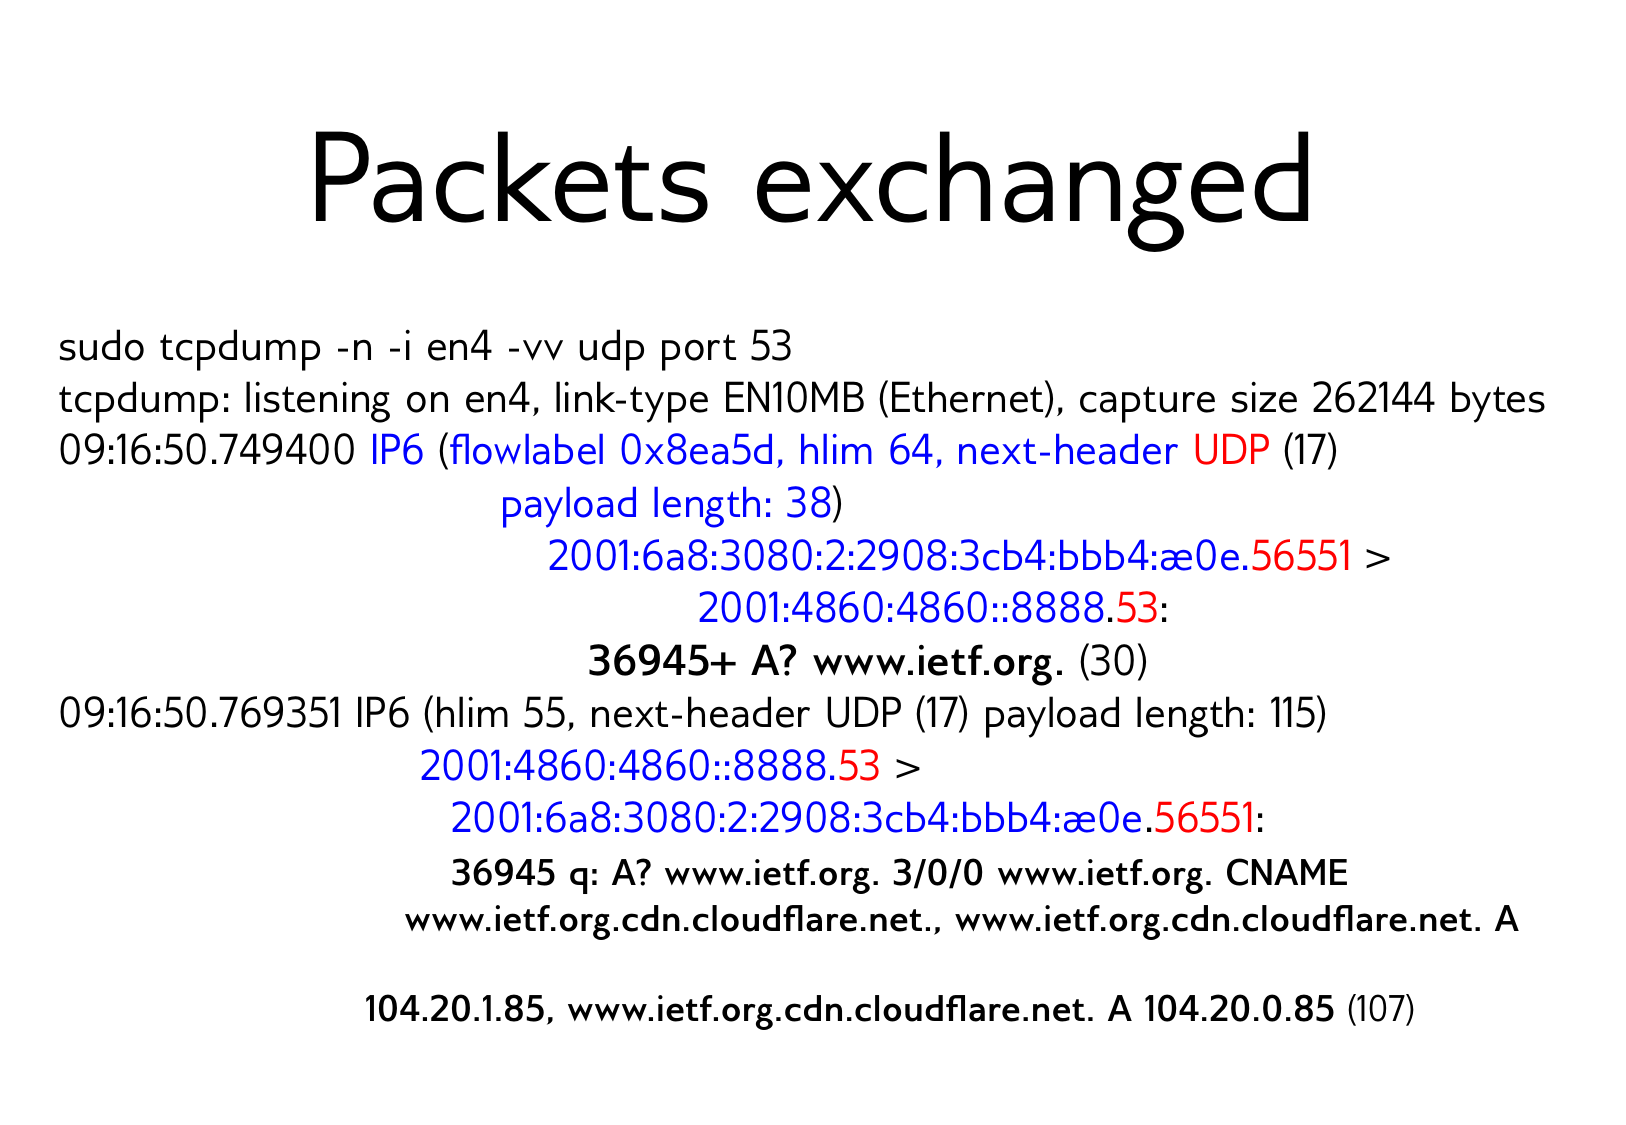

# Packets exchanged
sudo tcpdump -n -i en4 -vv udp port 53
tcpdump: listening on en4, link-type EN10MB (Ethernet), capture size 262144 bytes
09:16:50.749400 IP6 (flowlabel 0x8ea5d, hlim 64, next-header UDP (17)
	                      payload length: 38)
			   2001:6a8:3080:2:2908:3cb4:bbb4:ae0e.56551 > 			 			   2001:4860:4860::8888.53:
			      36945+ A? www.ietf.org. (30)
09:16:50.769351 IP6 (hlim 55, next-header UDP (17) payload length: 115)
	                2001:4860:4860::8888.53 >
		       2001:6a8:3080:2:2908:3cb4:bbb4:ae0e.56551:
		       36945 q: A? www.ietf.org. 3/0/0 www.ietf.org. CNAME 			                www.ietf.org.cdn.cloudflare.net., www.ietf.org.cdn.cloudflare.net. A
                         104.20.1.85, www.ietf.org.cdn.cloudflare.net. A 104.20.0.85 (107)